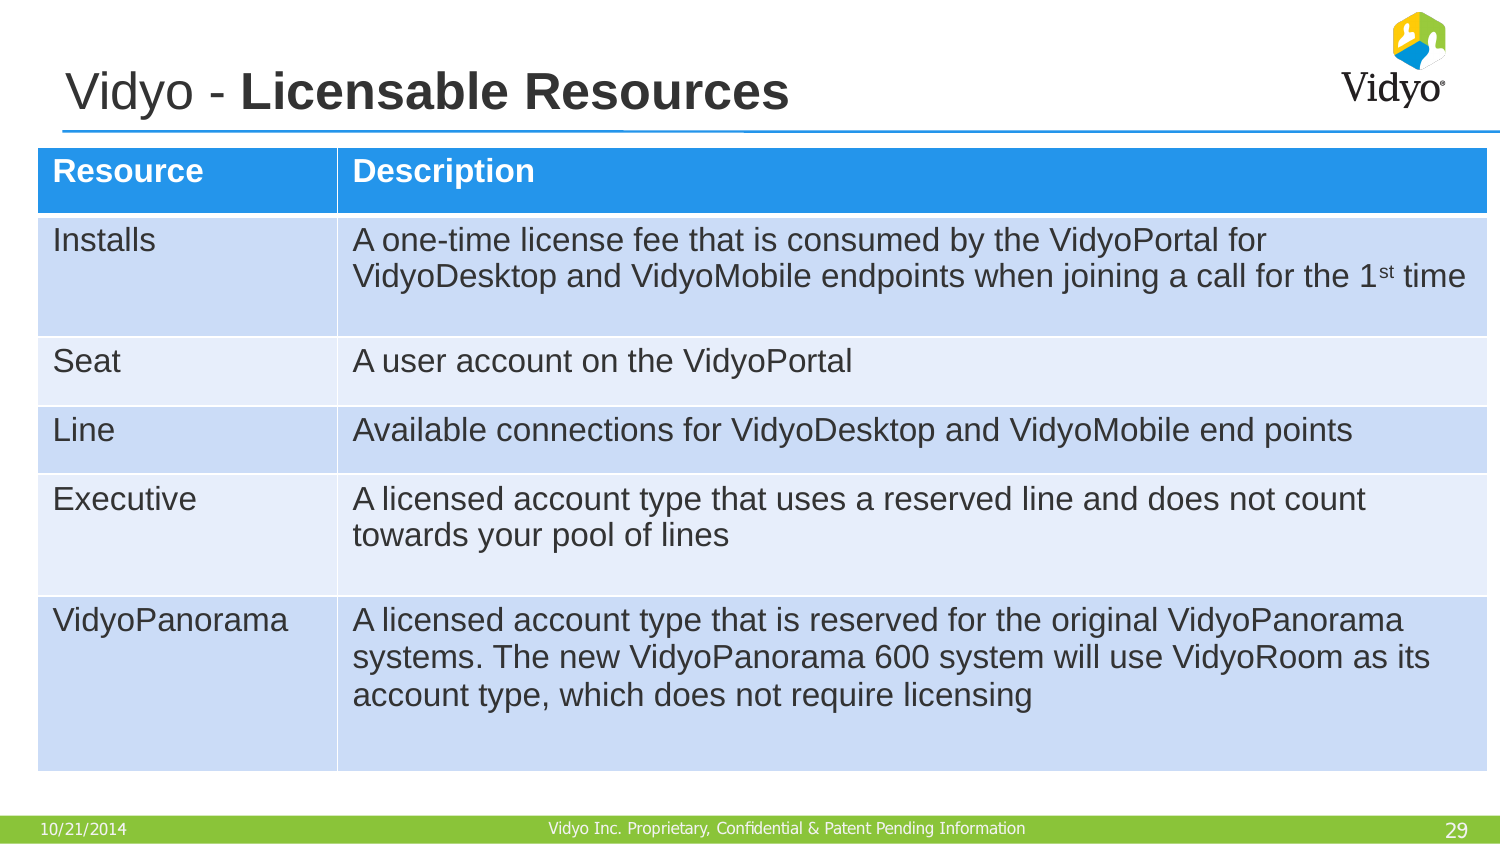

# Vidyo - Licensable Resources
| Resource | Description |
| --- | --- |
| Installs | A one-time license fee that is consumed by the VidyoPortal for VidyoDesktop and VidyoMobile endpoints when joining a call for the 1st time |
| Seat | A user account on the VidyoPortal |
| Line | Available connections for VidyoDesktop and VidyoMobile end points |
| Executive | A licensed account type that uses a reserved line and does not count towards your pool of lines |
| VidyoPanorama | A licensed account type that is reserved for the original VidyoPanorama systems. The new VidyoPanorama 600 system will use VidyoRoom as its account type, which does not require licensing |